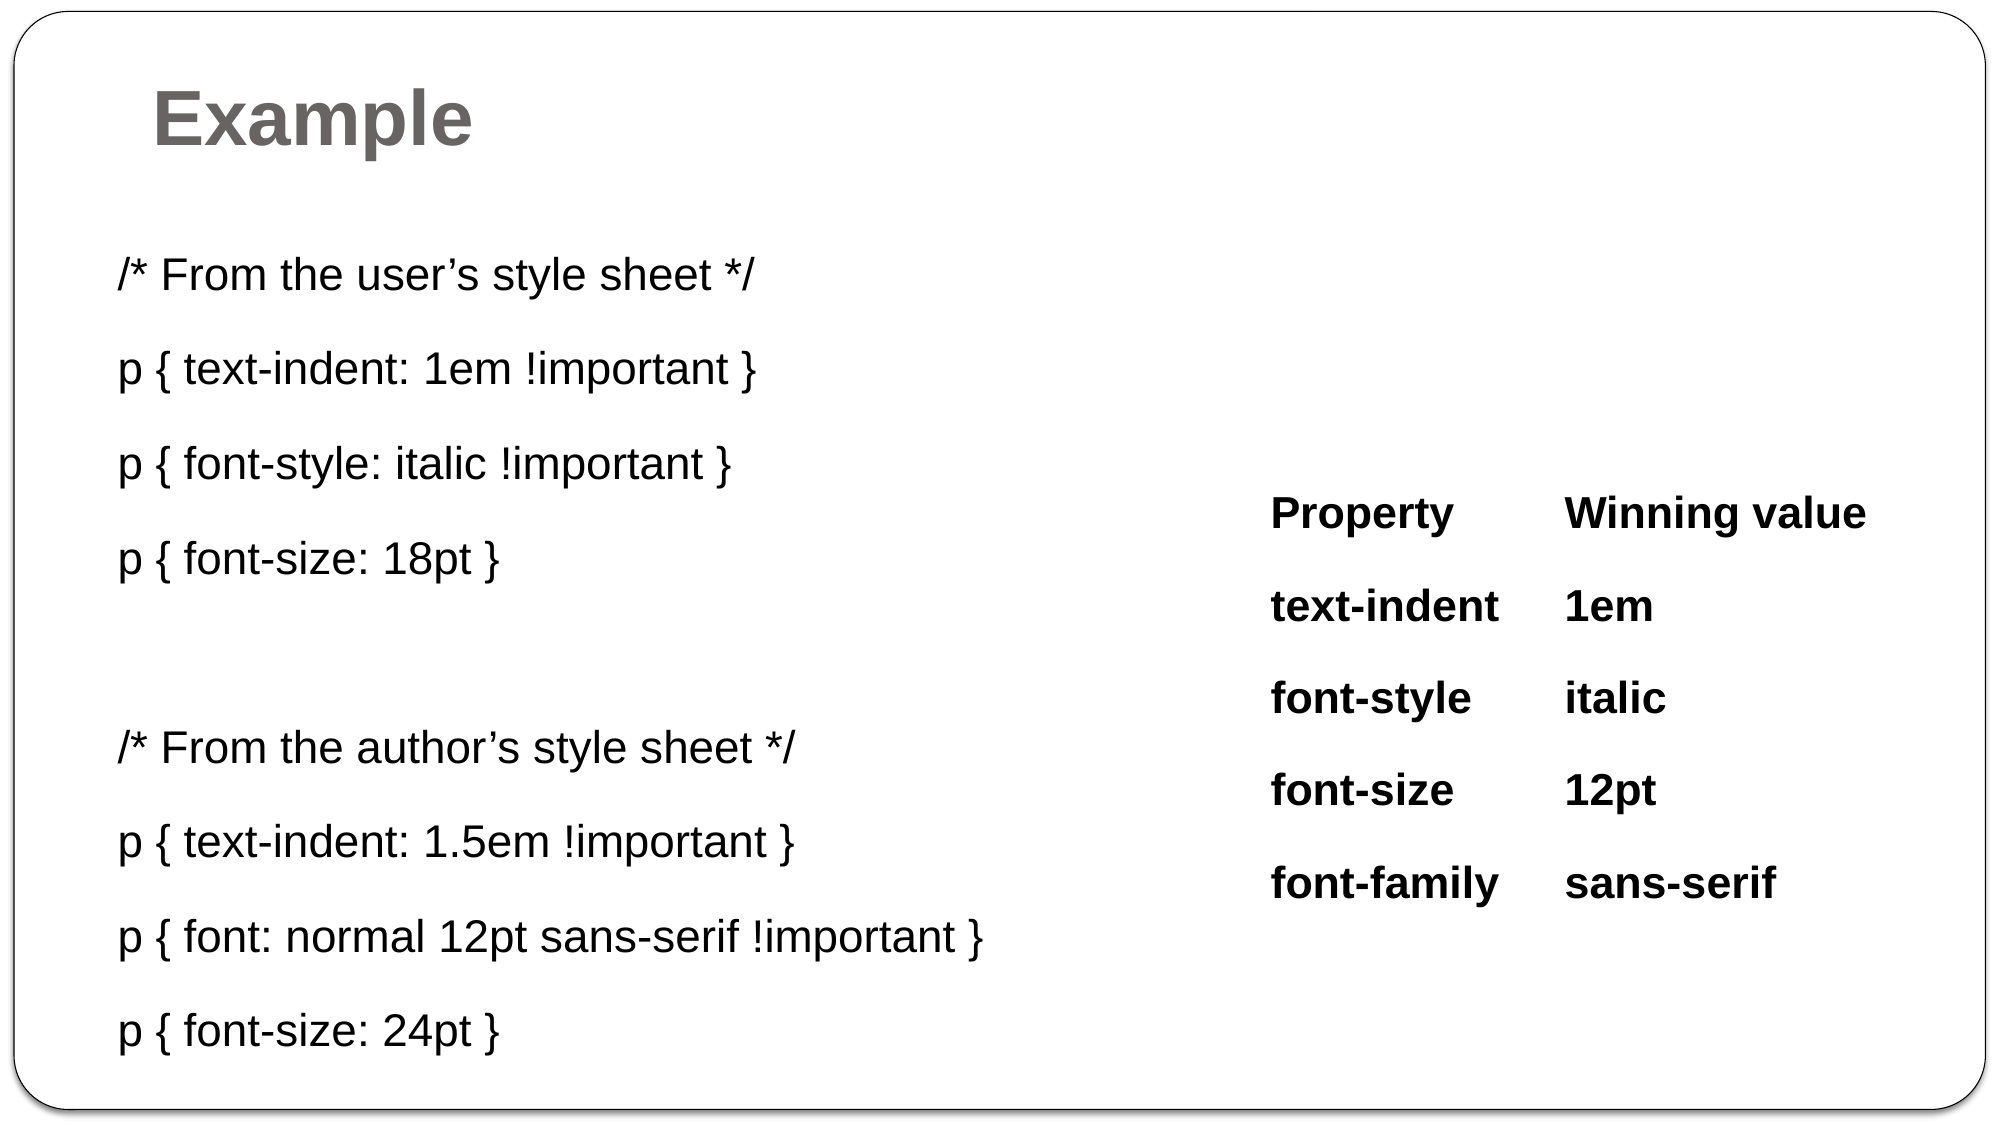

# Example
/* From the user’s style sheet */
p { text-indent: 1em !important }
p { font-style: italic !important }
p { font-size: 18pt }

/* From the author’s style sheet */
p { text-indent: 1.5em !important }
p { font: normal 12pt sans-serif !important }
p { font-size: 24pt }
Property	Winning value
text-indent	1em
font-style	italic
font-size	12pt
font-family	sans-serif